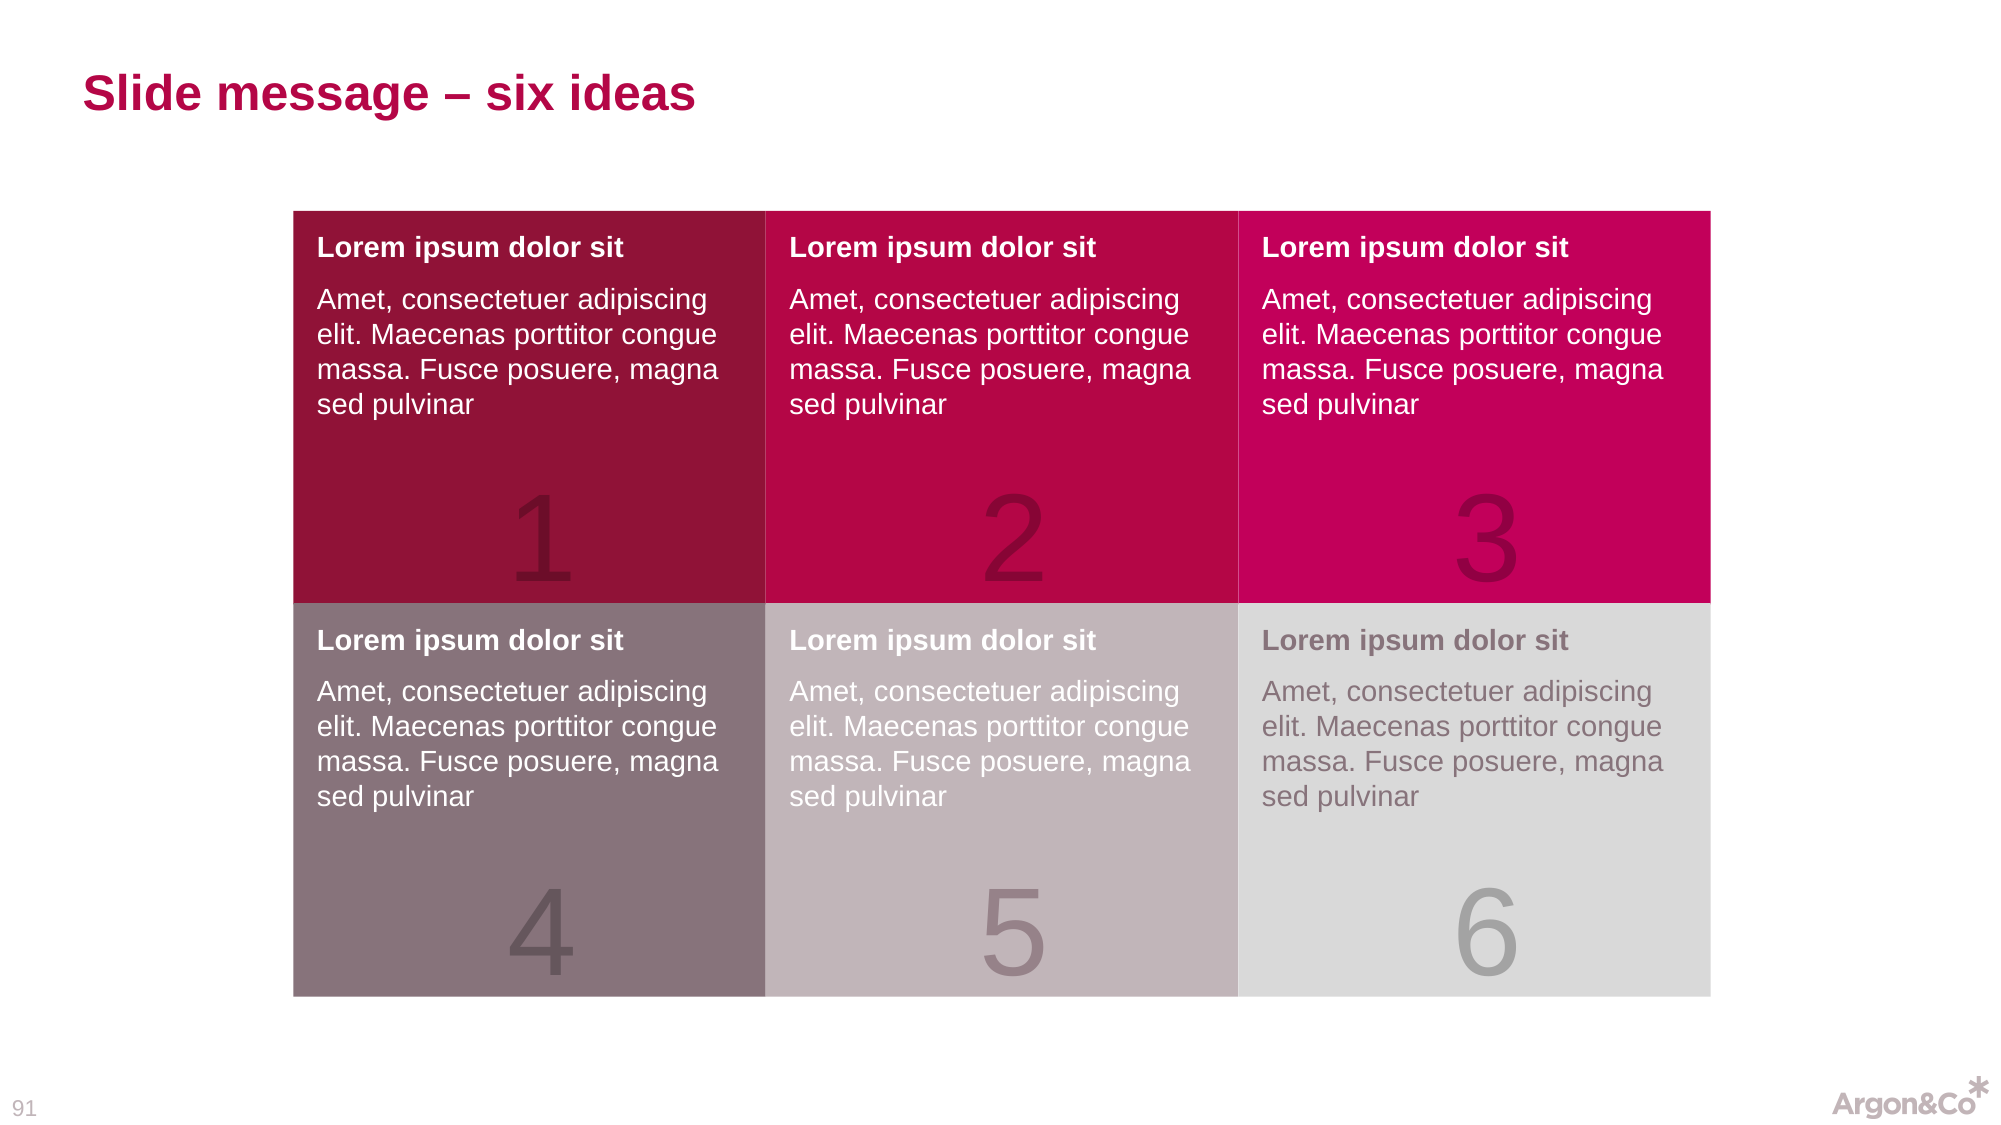

# Slide message – six ideas
Lorem ipsum dolor sit
Amet, consectetuer adipiscing elit. Maecenas porttitor congue massa. Fusce posuere, magna sed pulvinar
Lorem ipsum dolor sit
Amet, consectetuer adipiscing elit. Maecenas porttitor congue massa. Fusce posuere, magna sed pulvinar
Lorem ipsum dolor sit
Amet, consectetuer adipiscing elit. Maecenas porttitor congue massa. Fusce posuere, magna sed pulvinar
1
2
3

Lorem ipsum dolor sit
Amet, consectetuer adipiscing elit. Maecenas porttitor congue massa. Fusce posuere, magna sed pulvinar
Lorem ipsum dolor sit
Amet, consectetuer adipiscing elit. Maecenas porttitor congue massa. Fusce posuere, magna sed pulvinar
Lorem ipsum dolor sit
Amet, consectetuer adipiscing elit. Maecenas porttitor congue massa. Fusce posuere, magna sed pulvinar
4
5
6